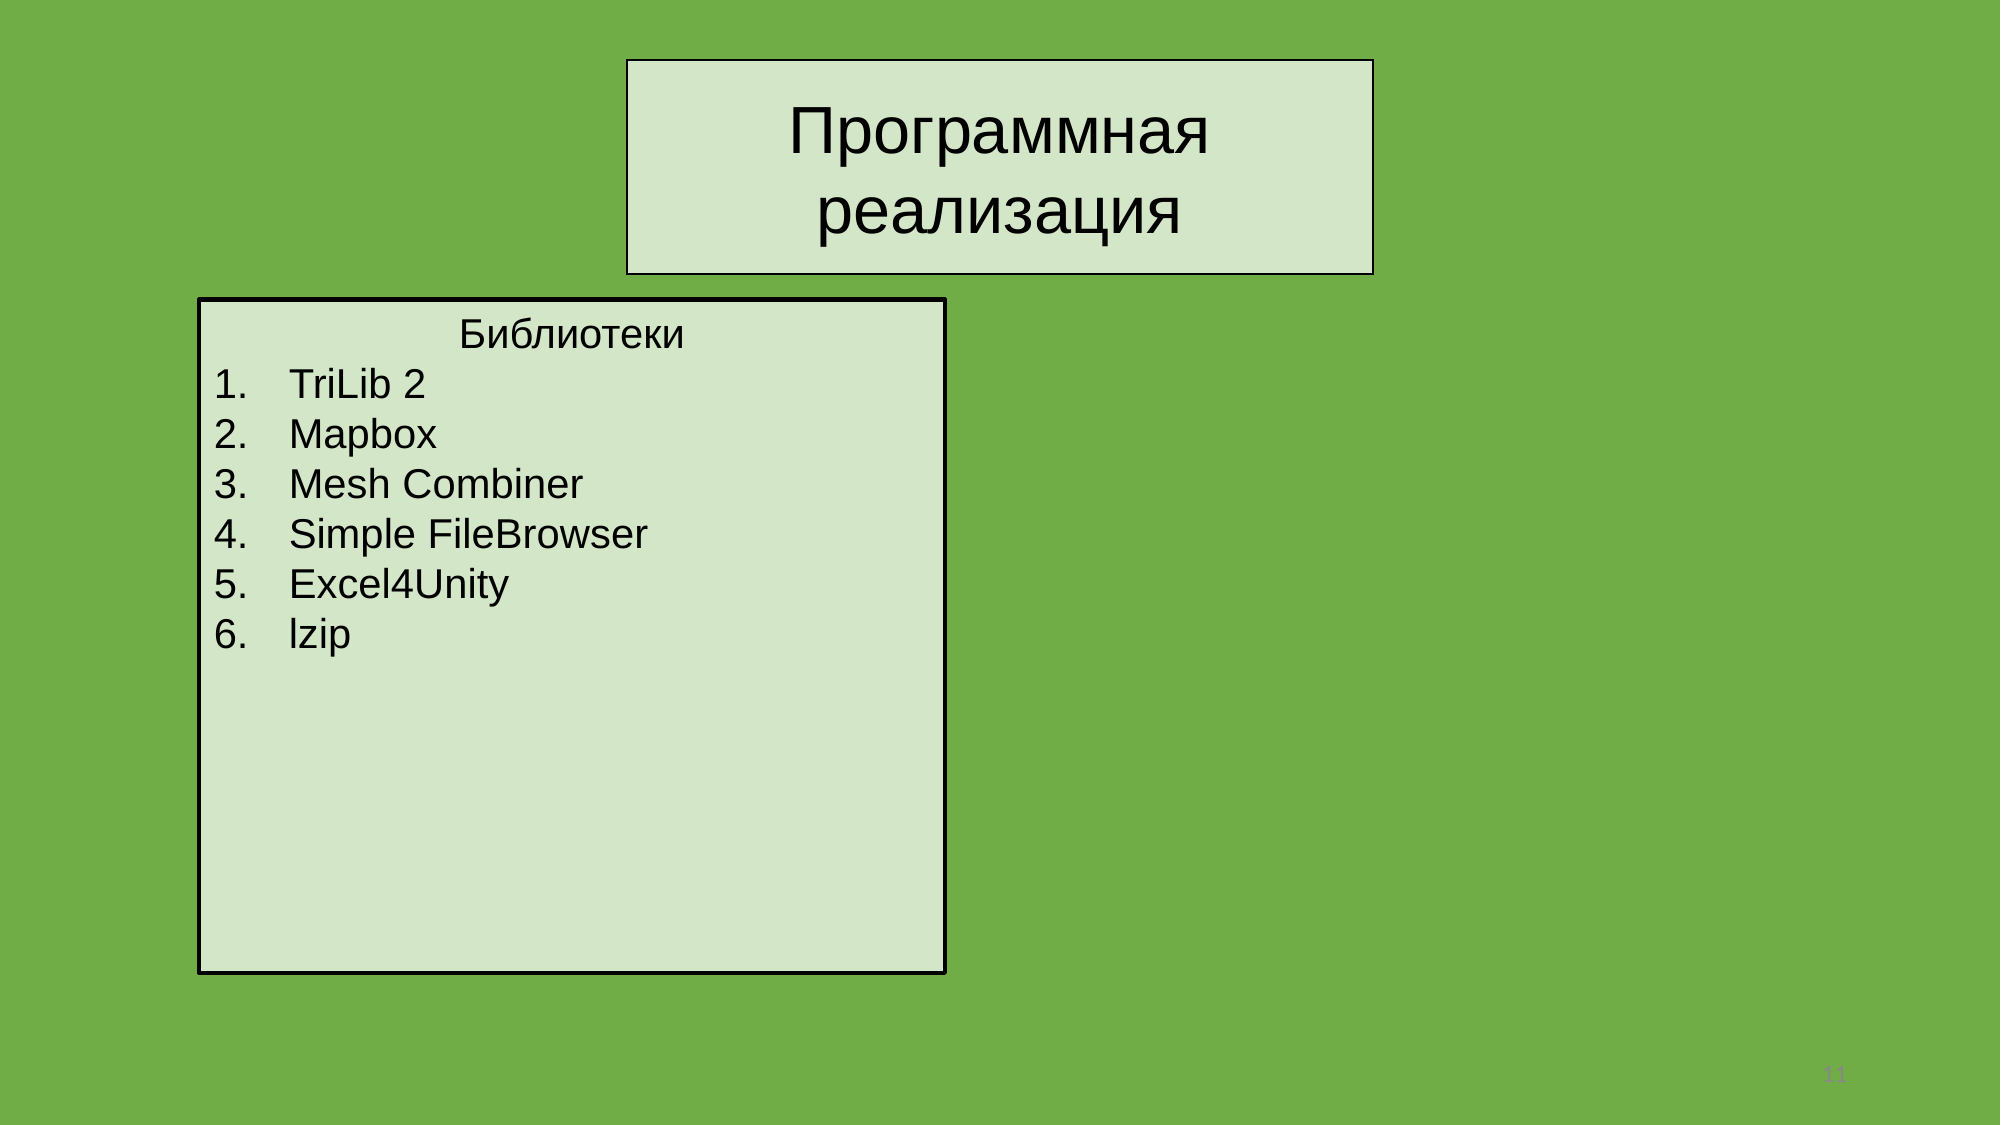

Программная реализация
Библиотеки
TriLib 2
Mapbox
Mesh Combiner
Simple FileBrowser
Excel4Unity
lzip
11